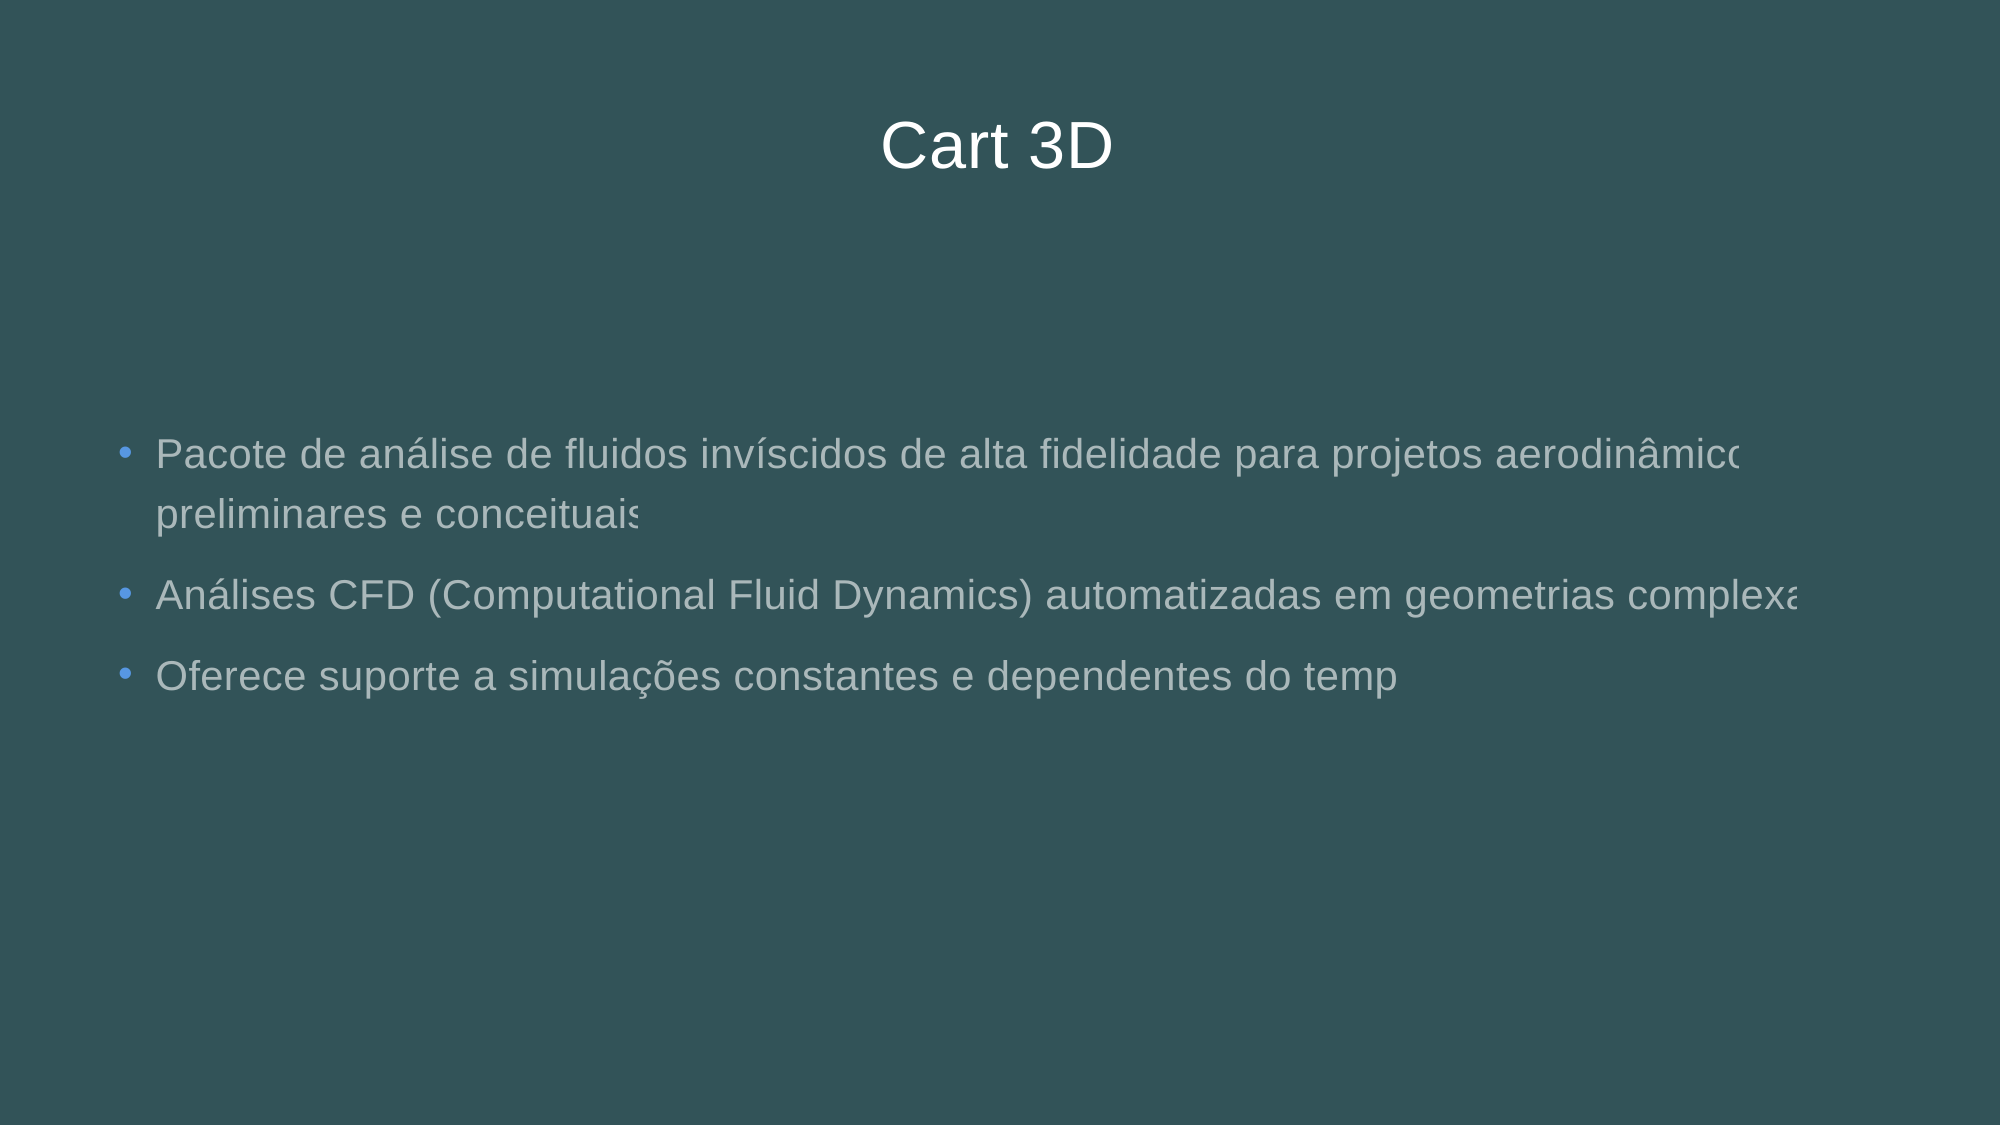

# Cart 3D
Pacote de análise de fluidos invíscidos de alta fidelidade para projetos aerodinâmicos preliminares e conceituais
Análises CFD (Computational Fluid Dynamics) automatizadas em geometrias complexas
Oferece suporte a simulações constantes e dependentes do tempo